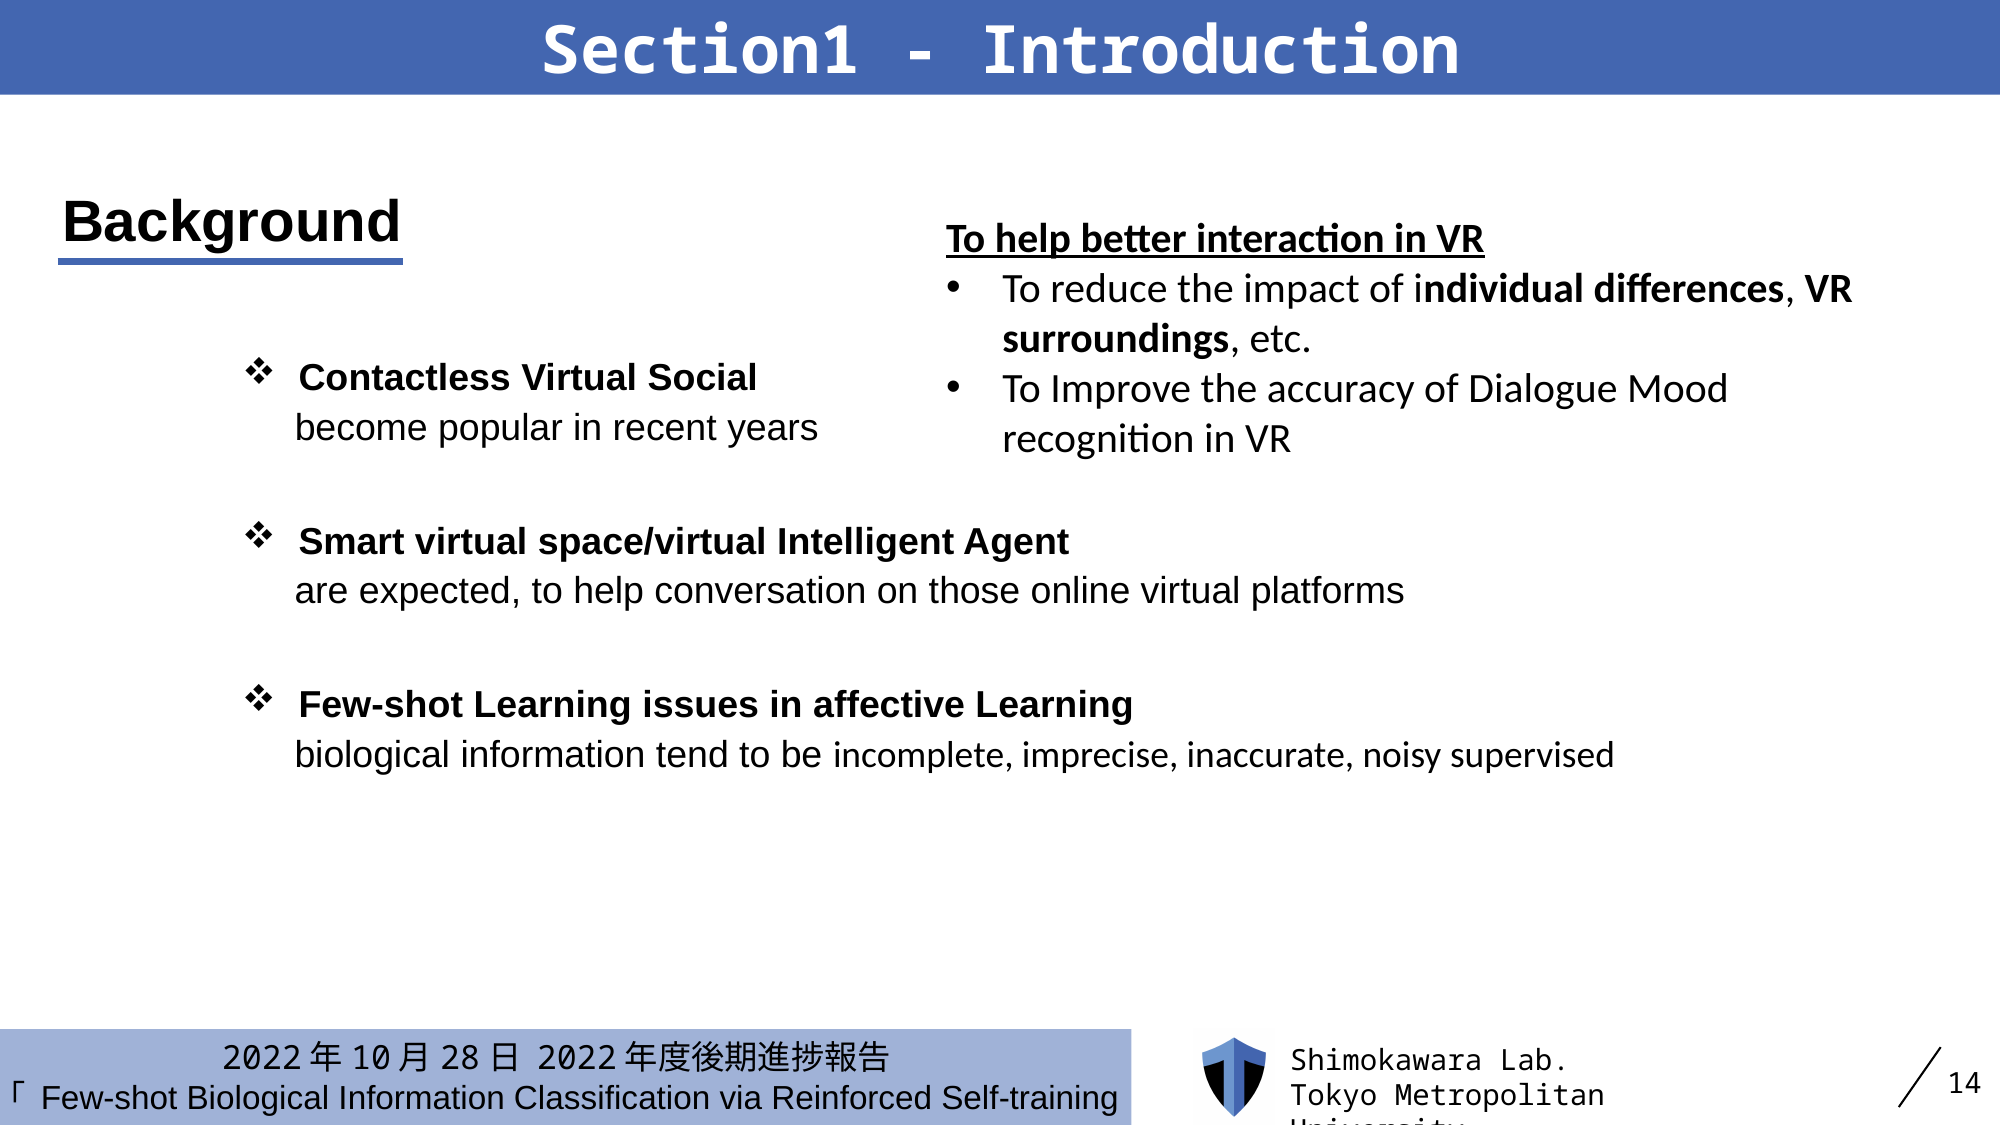

Section1 - Introduction

To help better interaction in VR
To reduce the impact of individual differences, VR surroundings, etc.
To Improve the accuracy of Dialogue Mood recognition in VR
Background
Contactless Virtual Social
     become popular in recent years
Smart virtual space/virtual Intelligent Agent
     are expected, to help conversation on those online virtual platforms
Few-shot Learning issues in affective Learning
     biological information tend to be incomplete, imprecise, inaccurate, noisy supervised
2